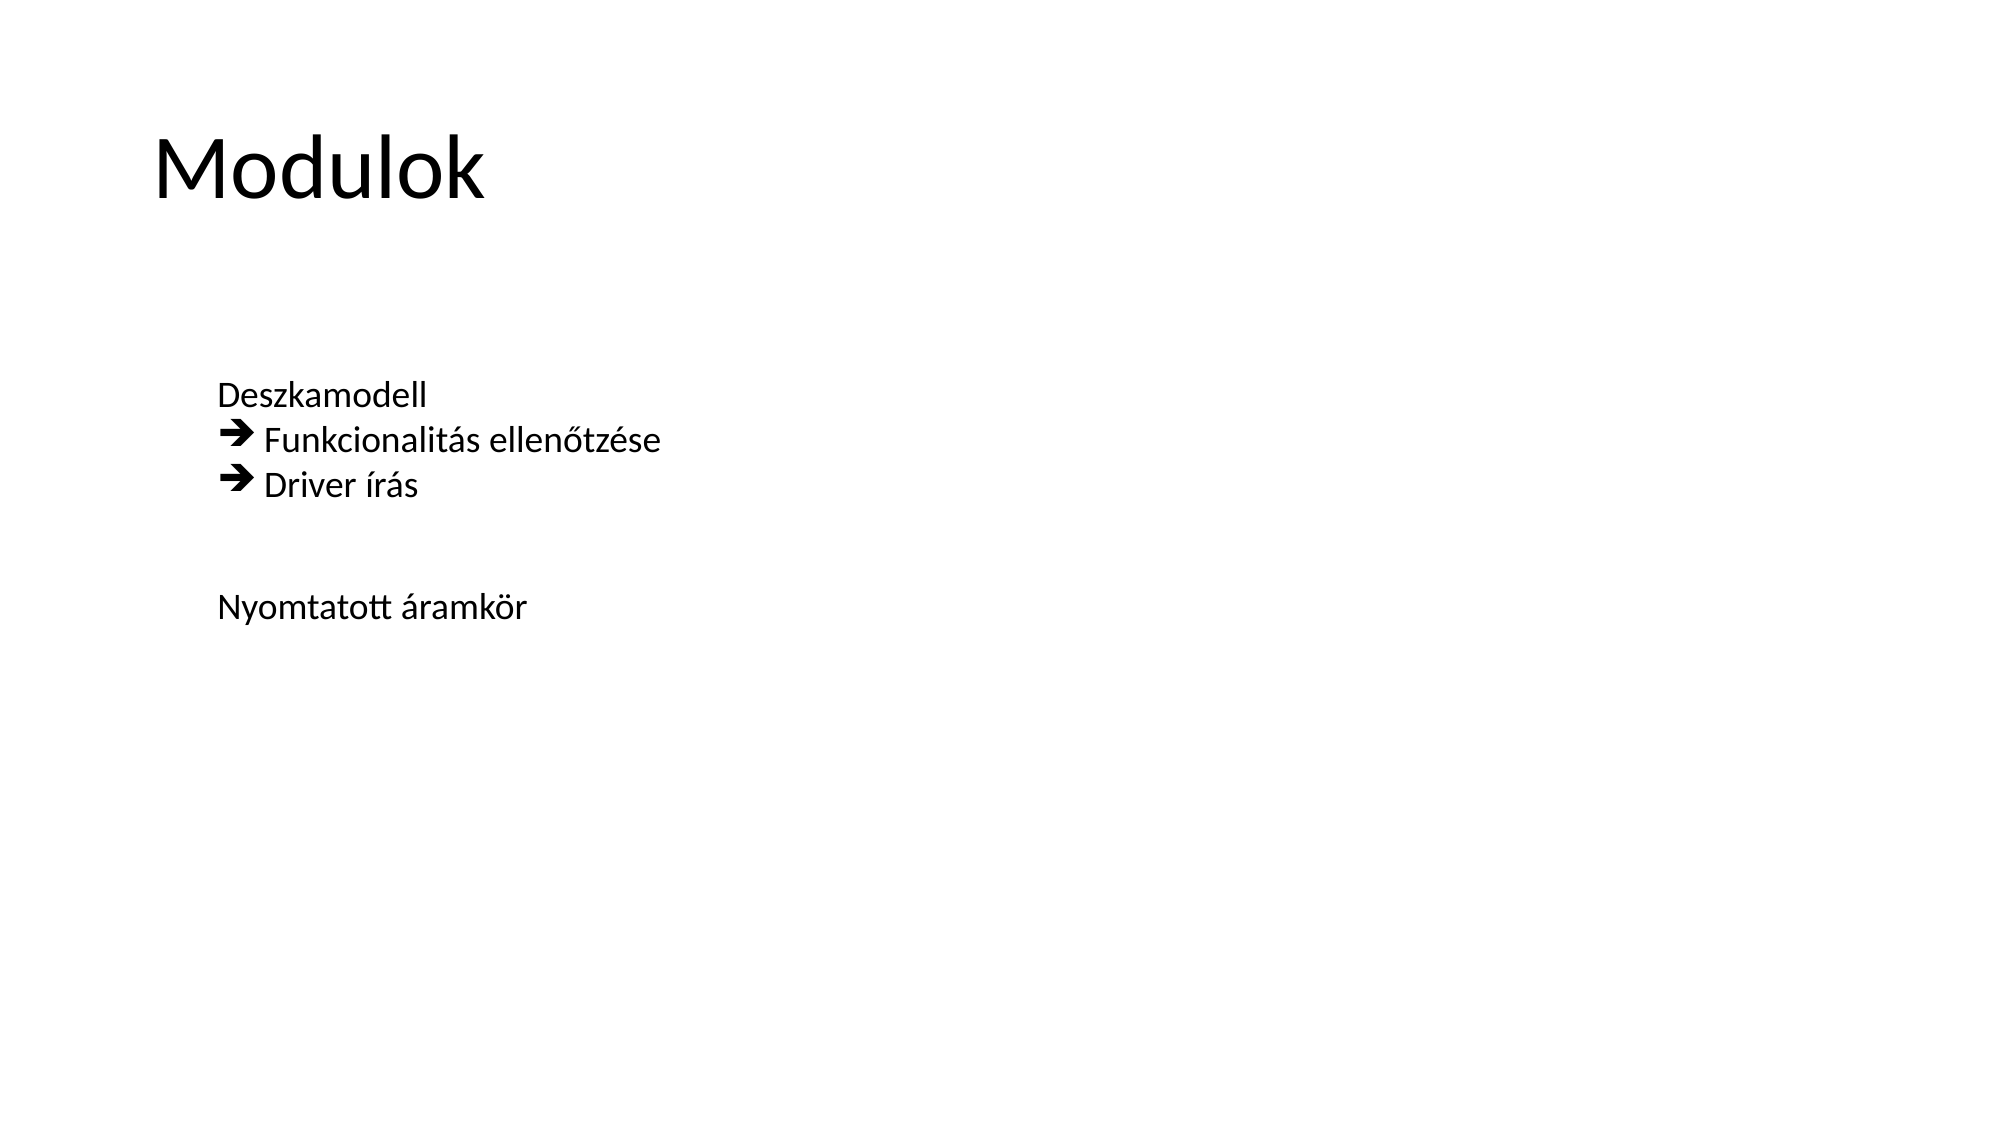

# Modulok
Deszkamodell
Funkcionalitás ellenőtzése
Driver írás
Nyomtatott áramkör